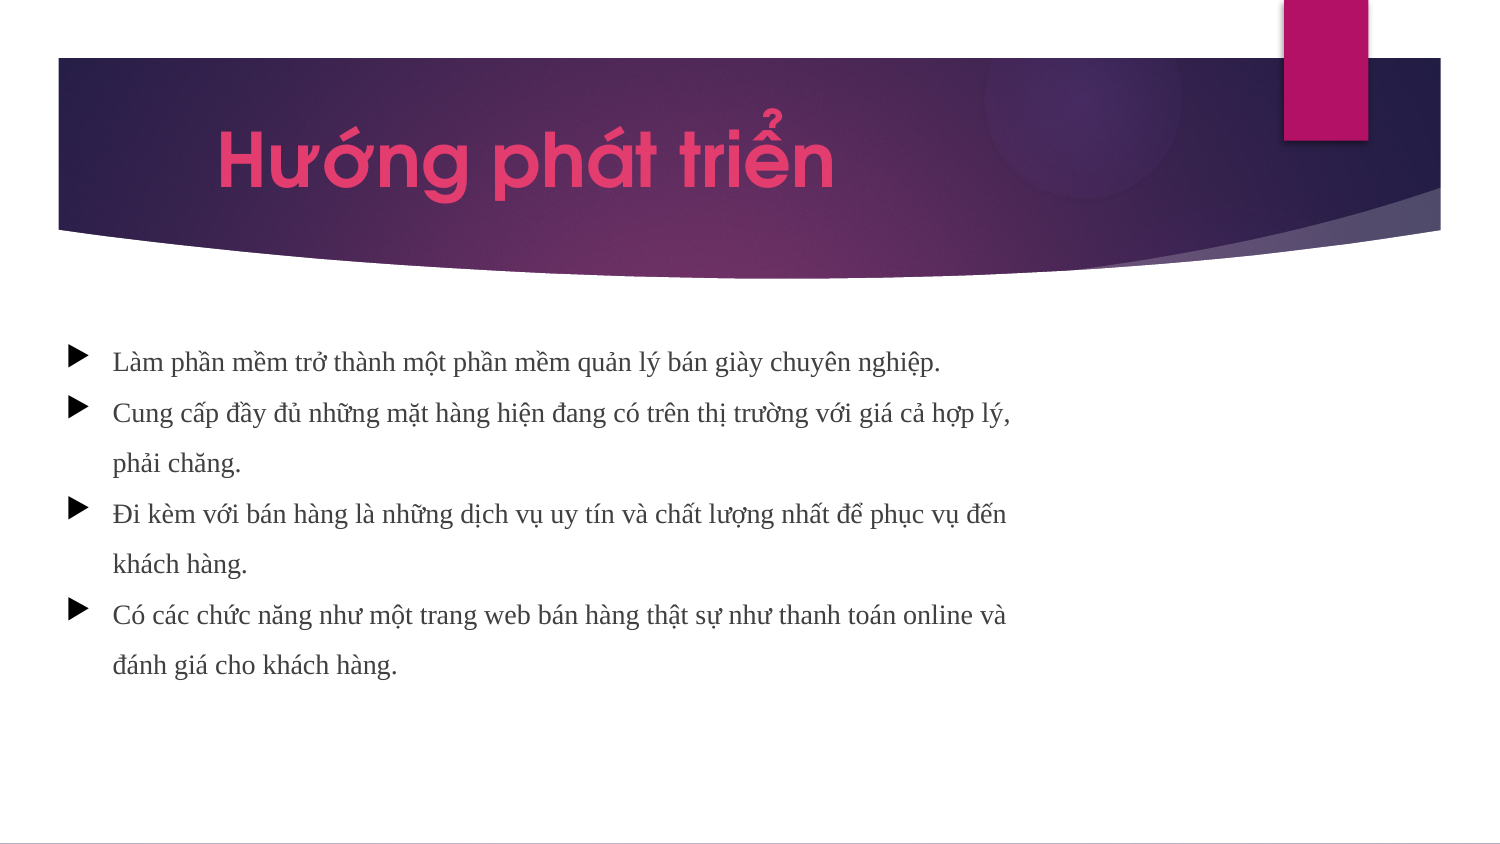

# Hướng phát triển
Làm phần mềm trở thành một phần mềm quản lý bán giày chuyên nghiệp.
Cung cấp đầy đủ những mặt hàng hiện đang có trên thị trường với giá cả hợp lý, phải chăng.
Đi kèm với bán hàng là những dịch vụ uy tín và chất lượng nhất để phục vụ đến khách hàng.
Có các chức năng như một trang web bán hàng thật sự như thanh toán online và đánh giá cho khách hàng.